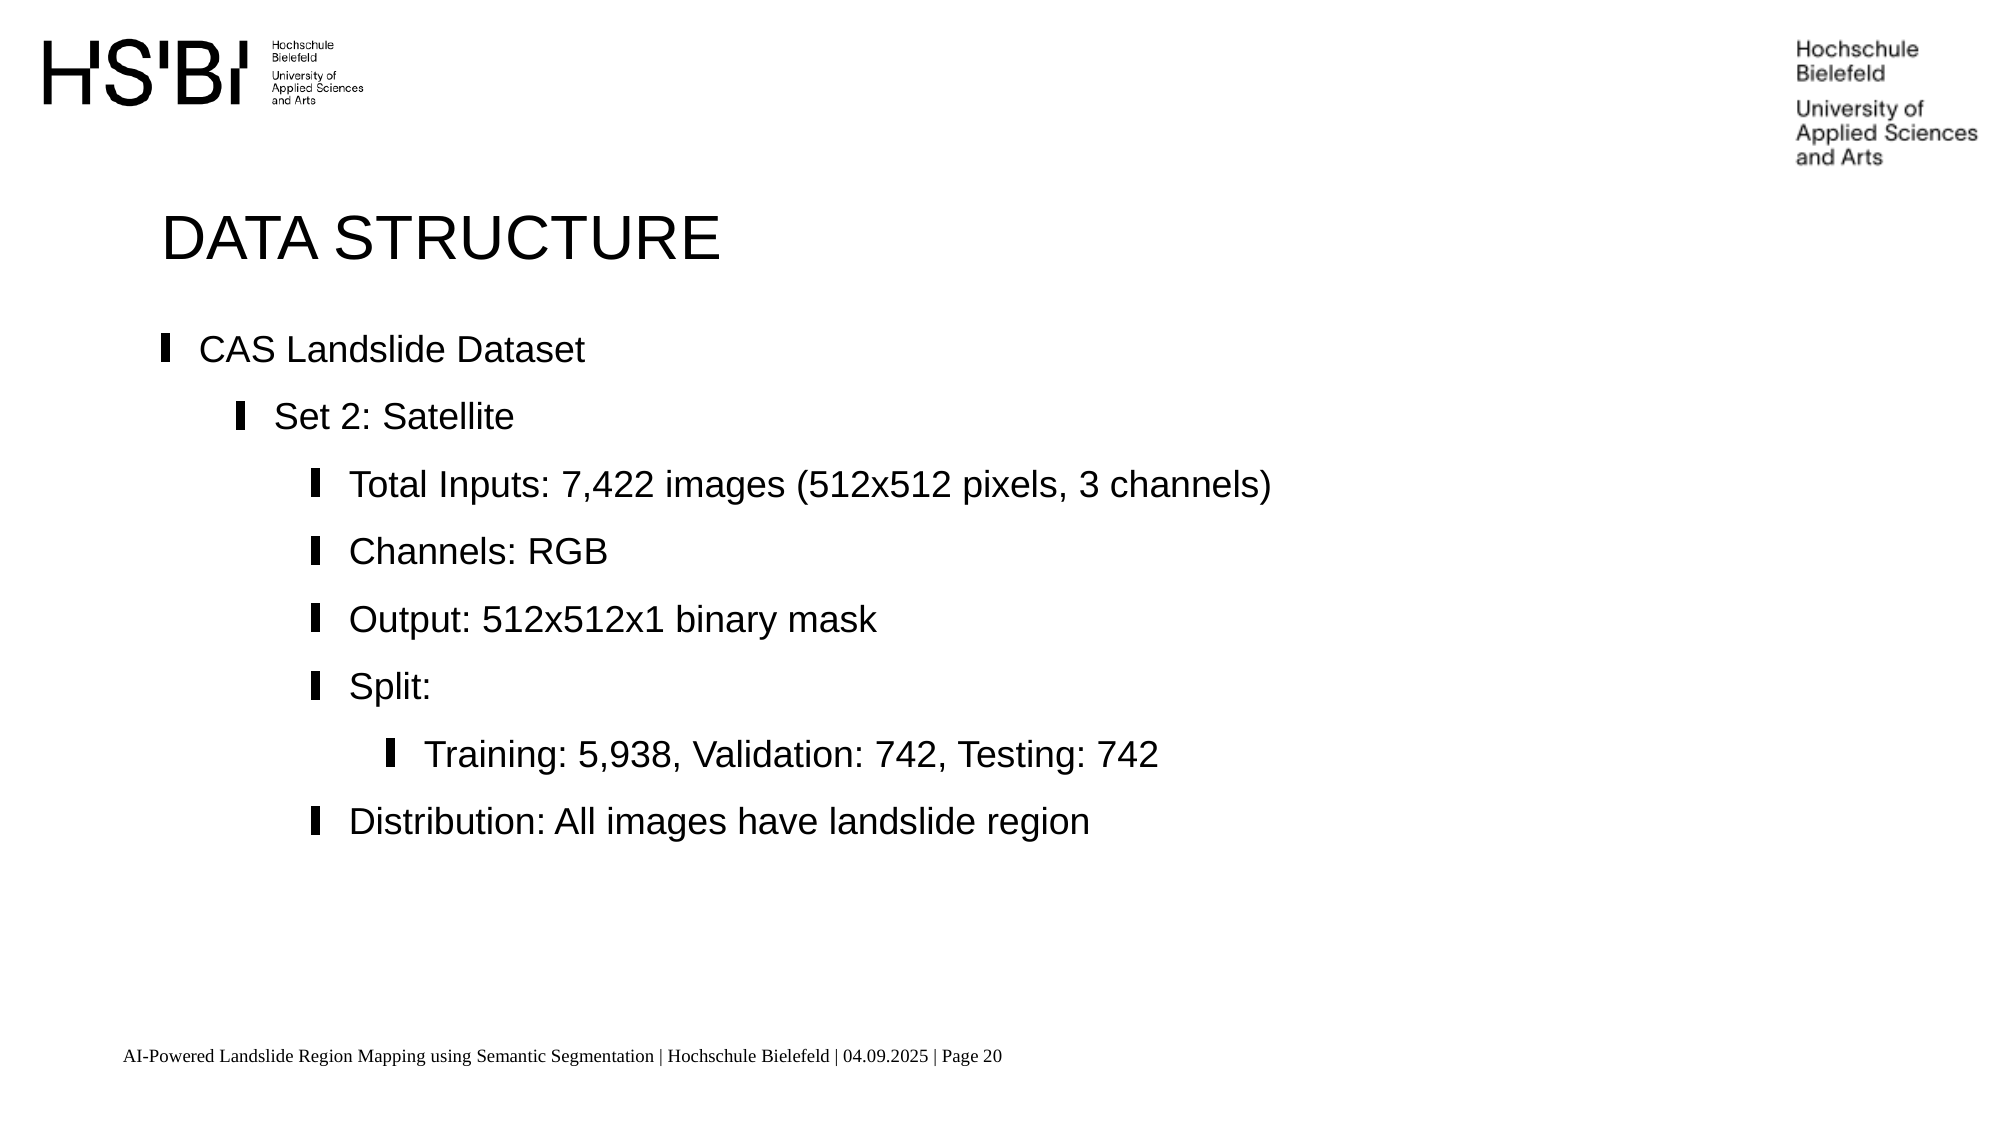

Data structure
CAS Landslide Dataset
Set 2: Satellite
Total Inputs: 7,422 images (512x512 pixels, 3 channels)
Channels: RGB
Output: 512x512x1 binary mask
Split:
Training: 5,938, Validation: 742, Testing: 742
Distribution: All images have landslide region

AI-Powered Landslide Region Mapping using Semantic Segmentation | Hochschule Bielefeld | 04.09.2025 | Page 20